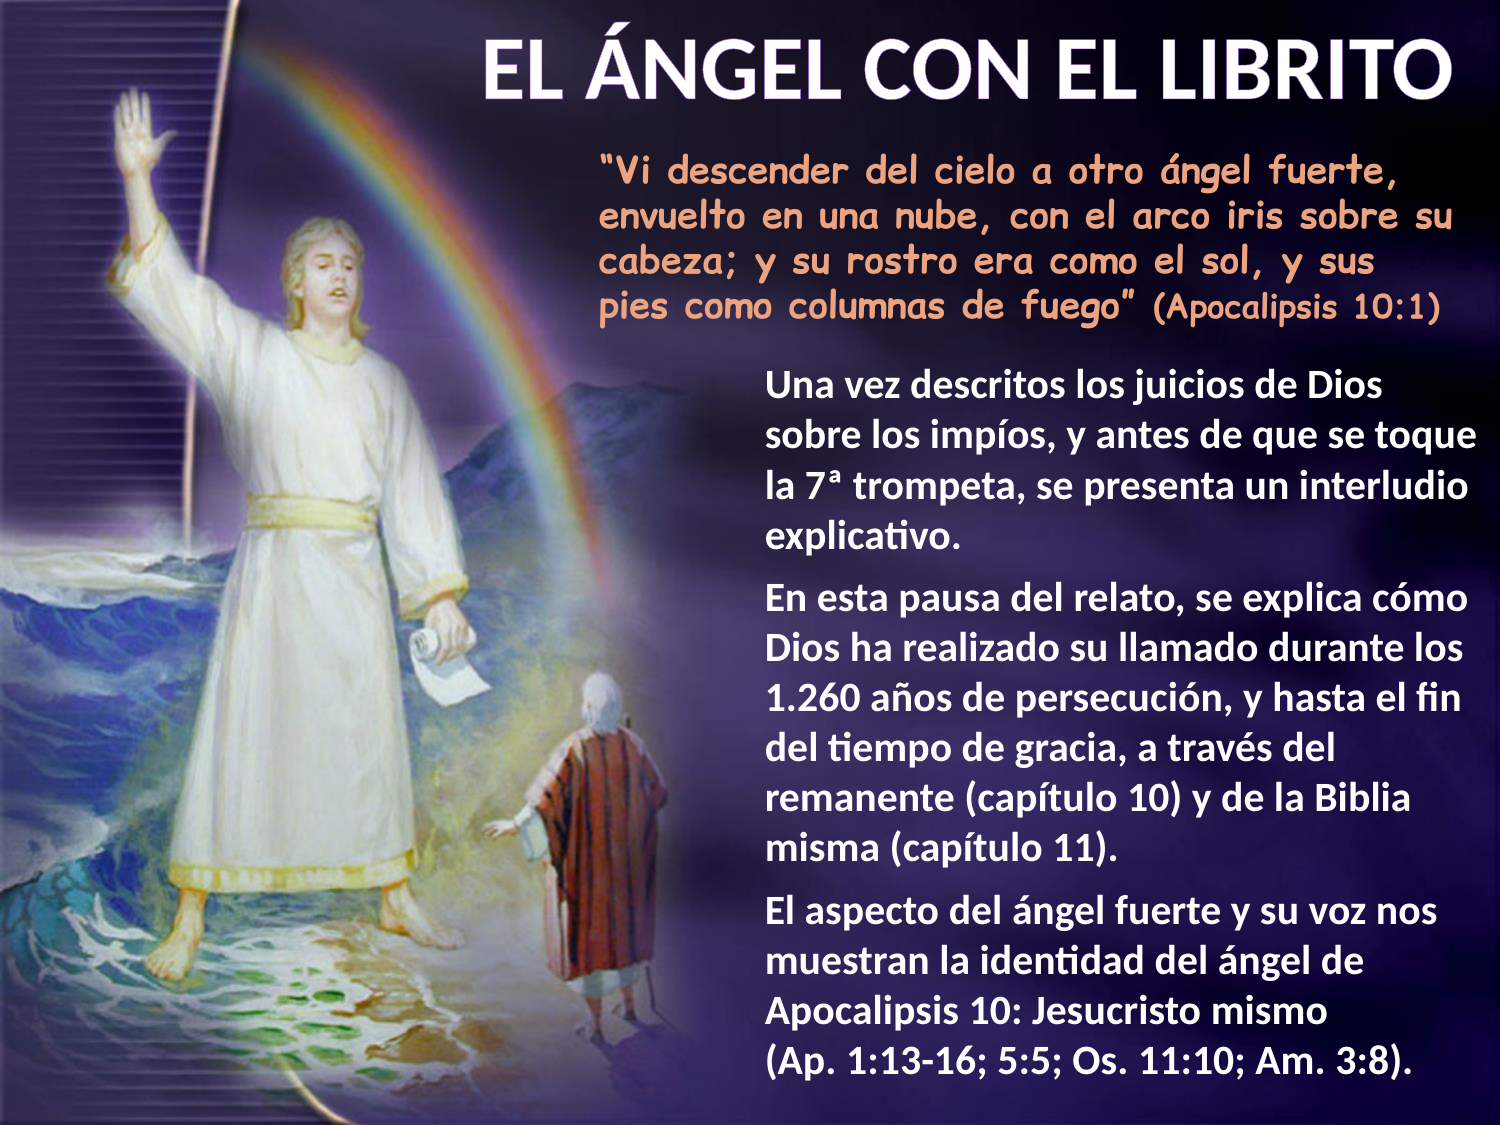

EL ÁNGEL CON EL LIBRITO
“Vi descender del cielo a otro ángel fuerte, envuelto en una nube, con el arco iris sobre su cabeza; y su rostro era como el sol, y sus pies como columnas de fuego” (Apocalipsis 10:1)
Una vez descritos los juicios de Dios sobre los impíos, y antes de que se toque la 7ª trompeta, se presenta un interludio explicativo.
En esta pausa del relato, se explica cómo Dios ha realizado su llamado durante los 1.260 años de persecución, y hasta el fin del tiempo de gracia, a través del remanente (capítulo 10) y de la Biblia misma (capítulo 11).
El aspecto del ángel fuerte y su voz nos muestran la identidad del ángel de Apocalipsis 10: Jesucristo mismo
(Ap. 1:13-16; 5:5; Os. 11:10; Am. 3:8).